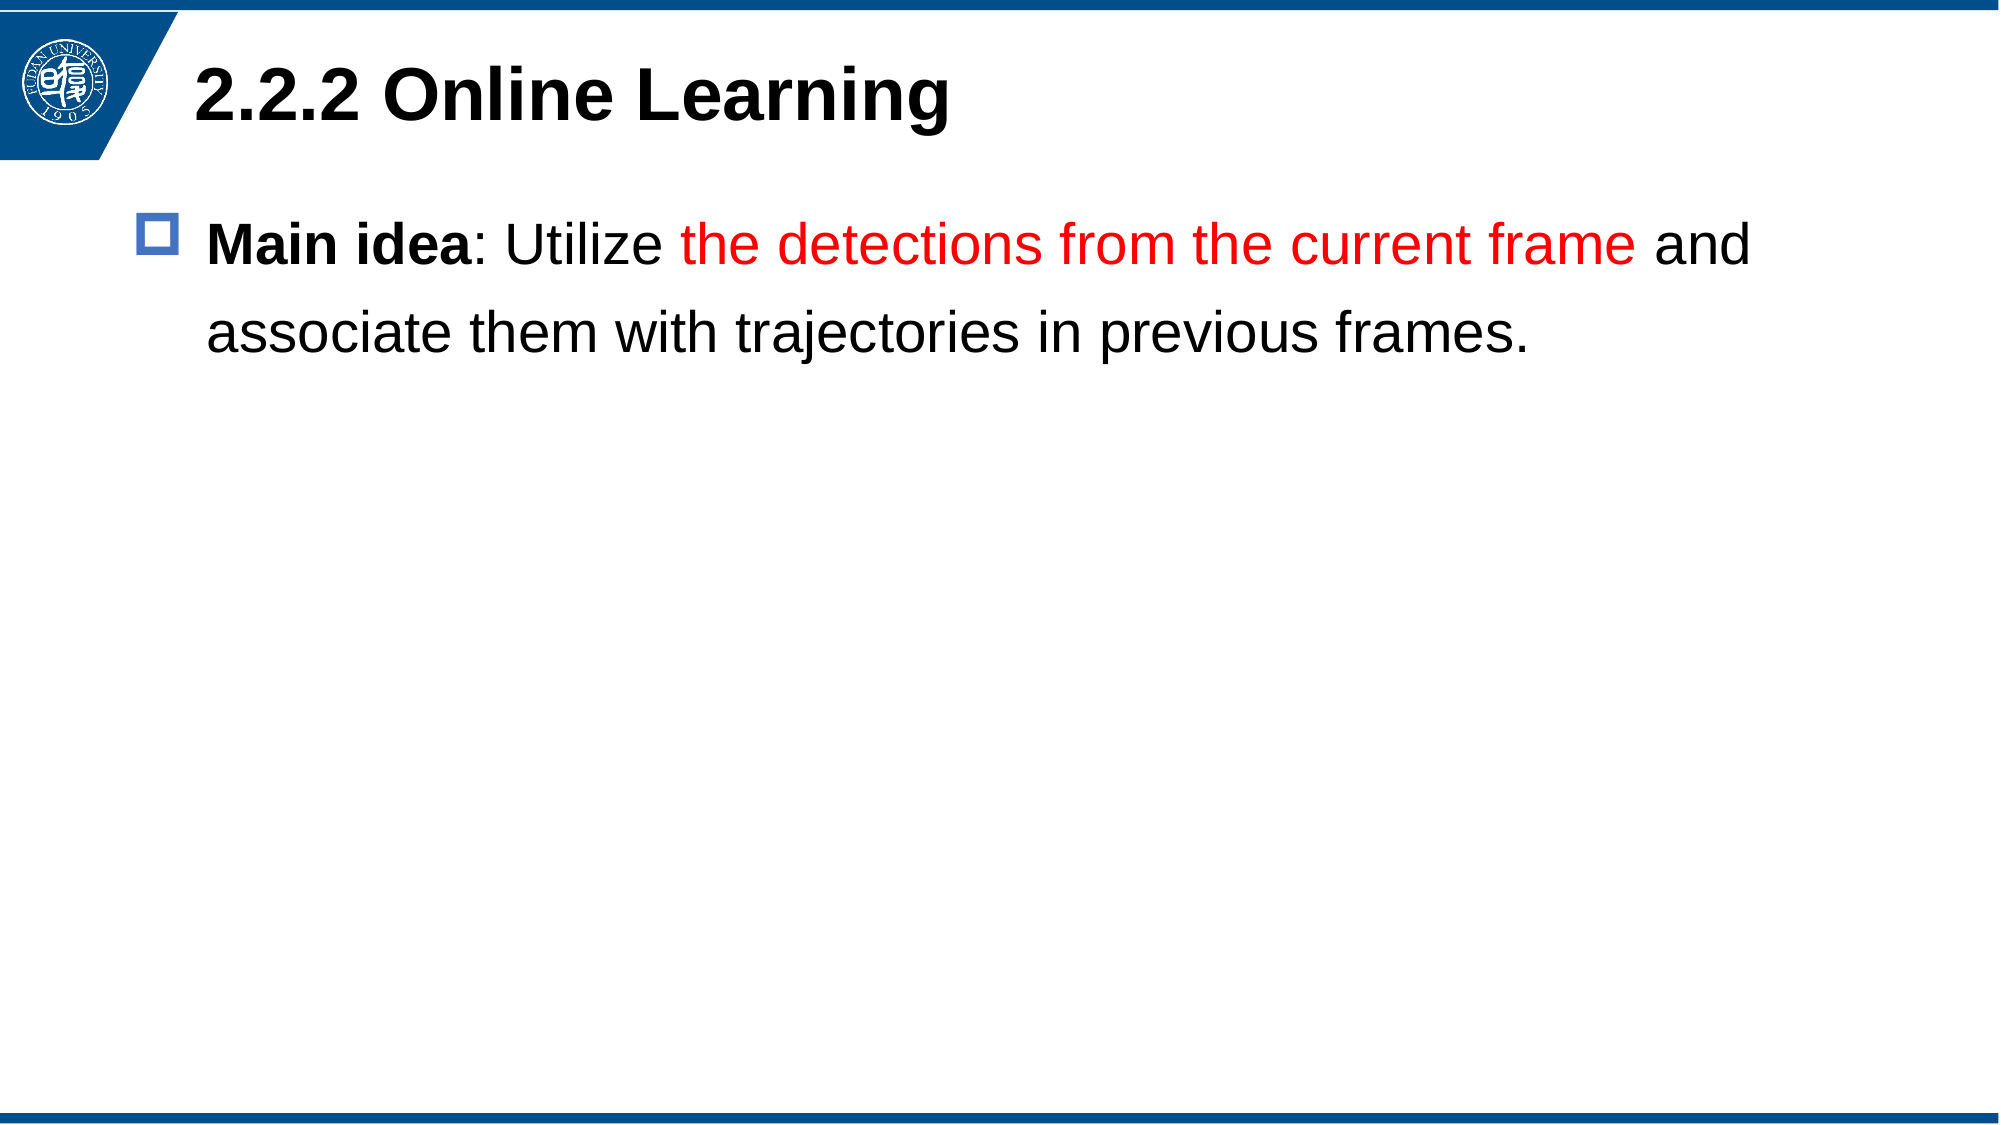

2.2.2 Online Learning

# Main idea: Utilize the detections from the current frame and associate them with trajectories in previous frames.